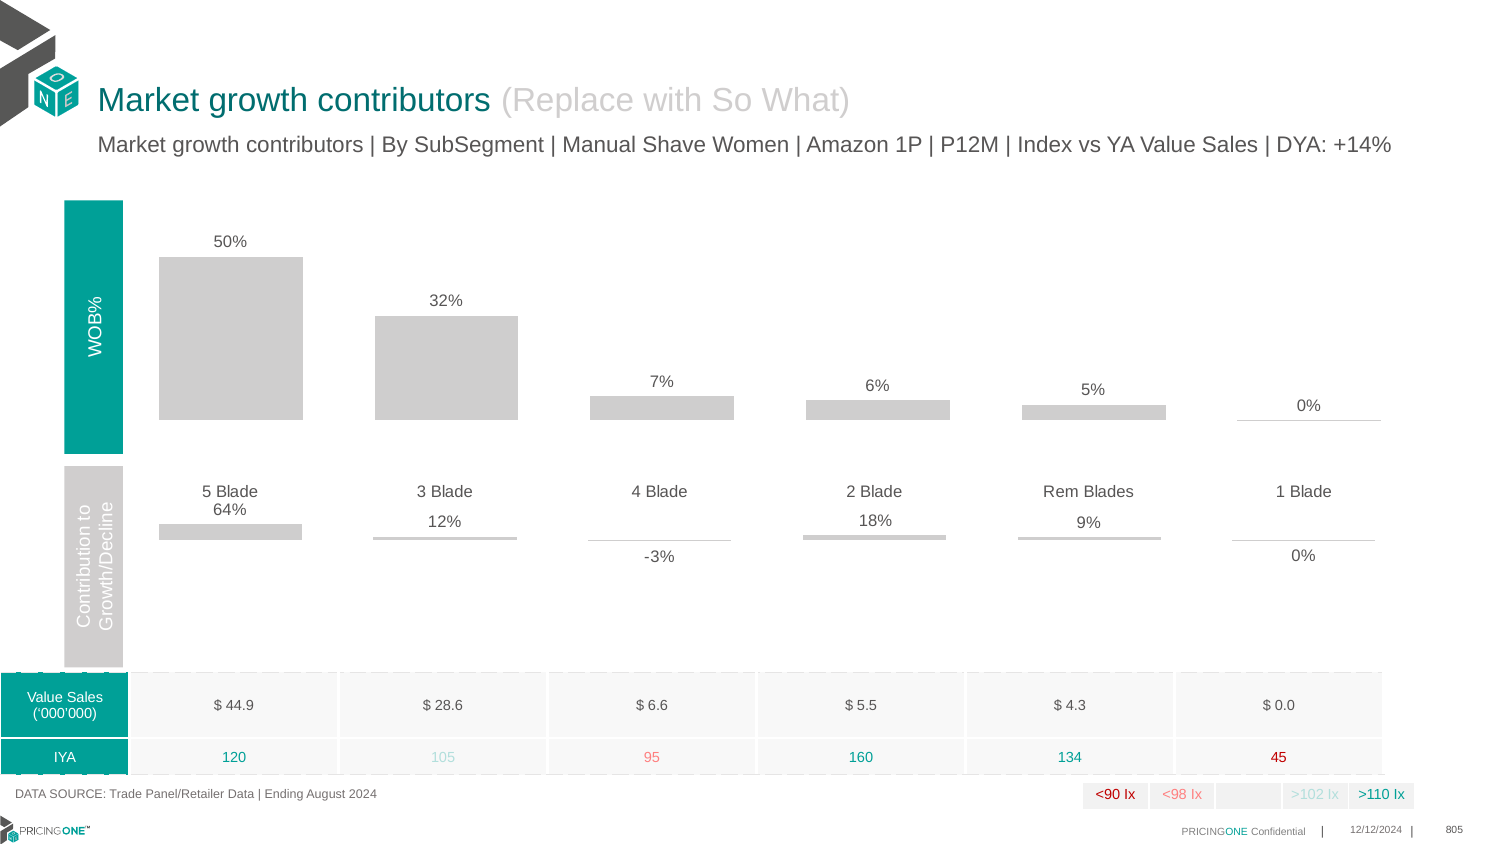

# Market growth contributors (Replace with So What)
Market growth contributors | By SubSegment | Manual Shave Women | Amazon 1P | P12M | Index vs YA Value Sales | DYA: +14%

### Chart

| Category | WoB % |
|---|---|
| 5 Blade | 0.4989886878137616 |
| 3 Blade | 0.3186136528702513 |
| 4 Blade | 0.07364243141644332 |
| 2 Blade | 0.0610298626988415 |
| Rem Blades | 0.04738363352214231 |
| 1 Blade | 0.00034173167855997477 |
WOB%

### Chart

| Category | Growth Contribution |
|---|---|
| 5 Blade | 0.6370635162747363 |
| 3 Blade | 0.1228080970843578 |
| 4 Blade | -0.029690844760109403 |
| 2 Blade | 0.17924520266611738 |
| Rem Blades | 0.09390024396242962 |
| 1 Blade | -0.003326215227531686 |
Contribution to Growth/Decline
| Value Sales (‘000’000) | $ 44.9 | $ 28.6 | $ 6.6 | $ 5.5 | $ 4.3 | $ 0.0 |
| --- | --- | --- | --- | --- | --- | --- |
| IYA | 120 | 105 | 95 | 160 | 134 | 45 |
DATA SOURCE: Trade Panel/Retailer Data | Ending August 2024
| <90 Ix | <98 Ix |  | >102 Ix | >110 Ix |
| --- | --- | --- | --- | --- |

12/12/2024
805